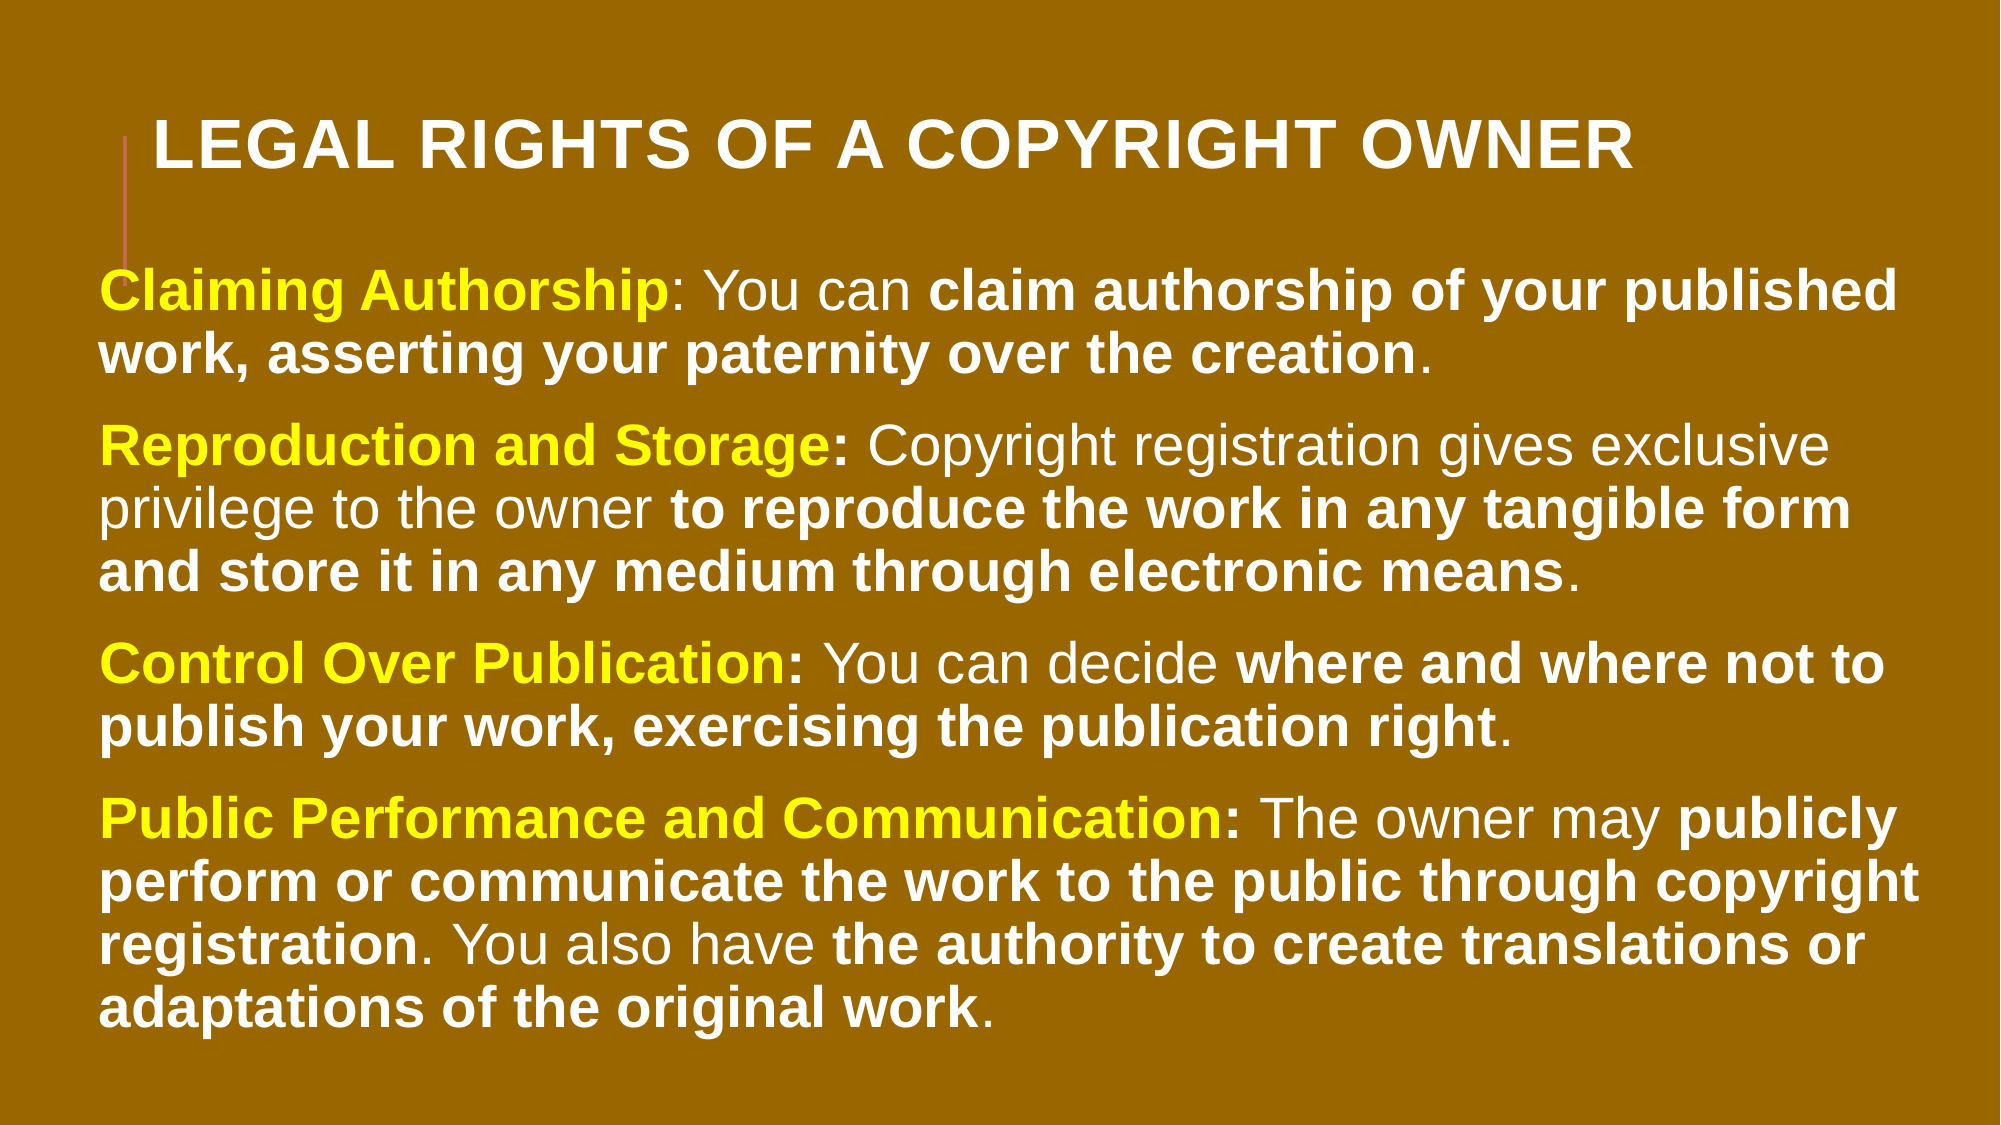

# Legal Rights of a Copyright Owner
Claiming Authorship: You can claim authorship of your published work, asserting your paternity over the creation.
Reproduction and Storage: Copyright registration gives exclusive privilege to the owner to reproduce the work in any tangible form and store it in any medium through electronic means.
Control Over Publication: You can decide where and where not to publish your work, exercising the publication right.
Public Performance and Communication: The owner may publicly perform or communicate the work to the public through copyright registration. You also have the authority to create translations or adaptations of the original work.